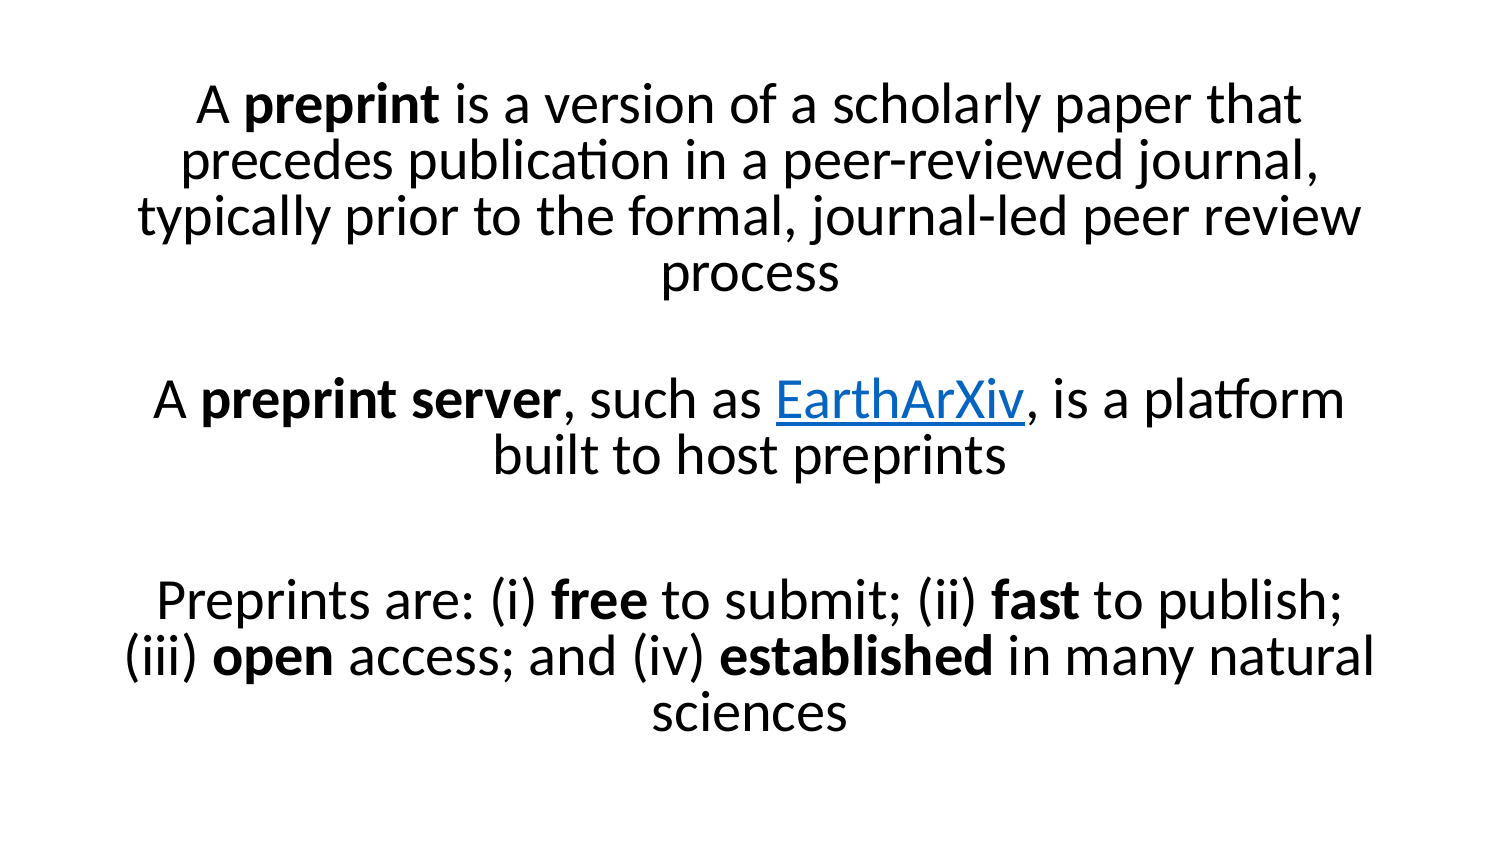

A preprint is a version of a scholarly paper that precedes publication in a peer-reviewed journal, typically prior to the formal, journal-led peer review process

A preprint server, such as EarthArXiv, is a platform built to host preprints

Preprints are: (i) free to submit; (ii) fast to publish; (iii) open access; and (iv) established in many natural sciences